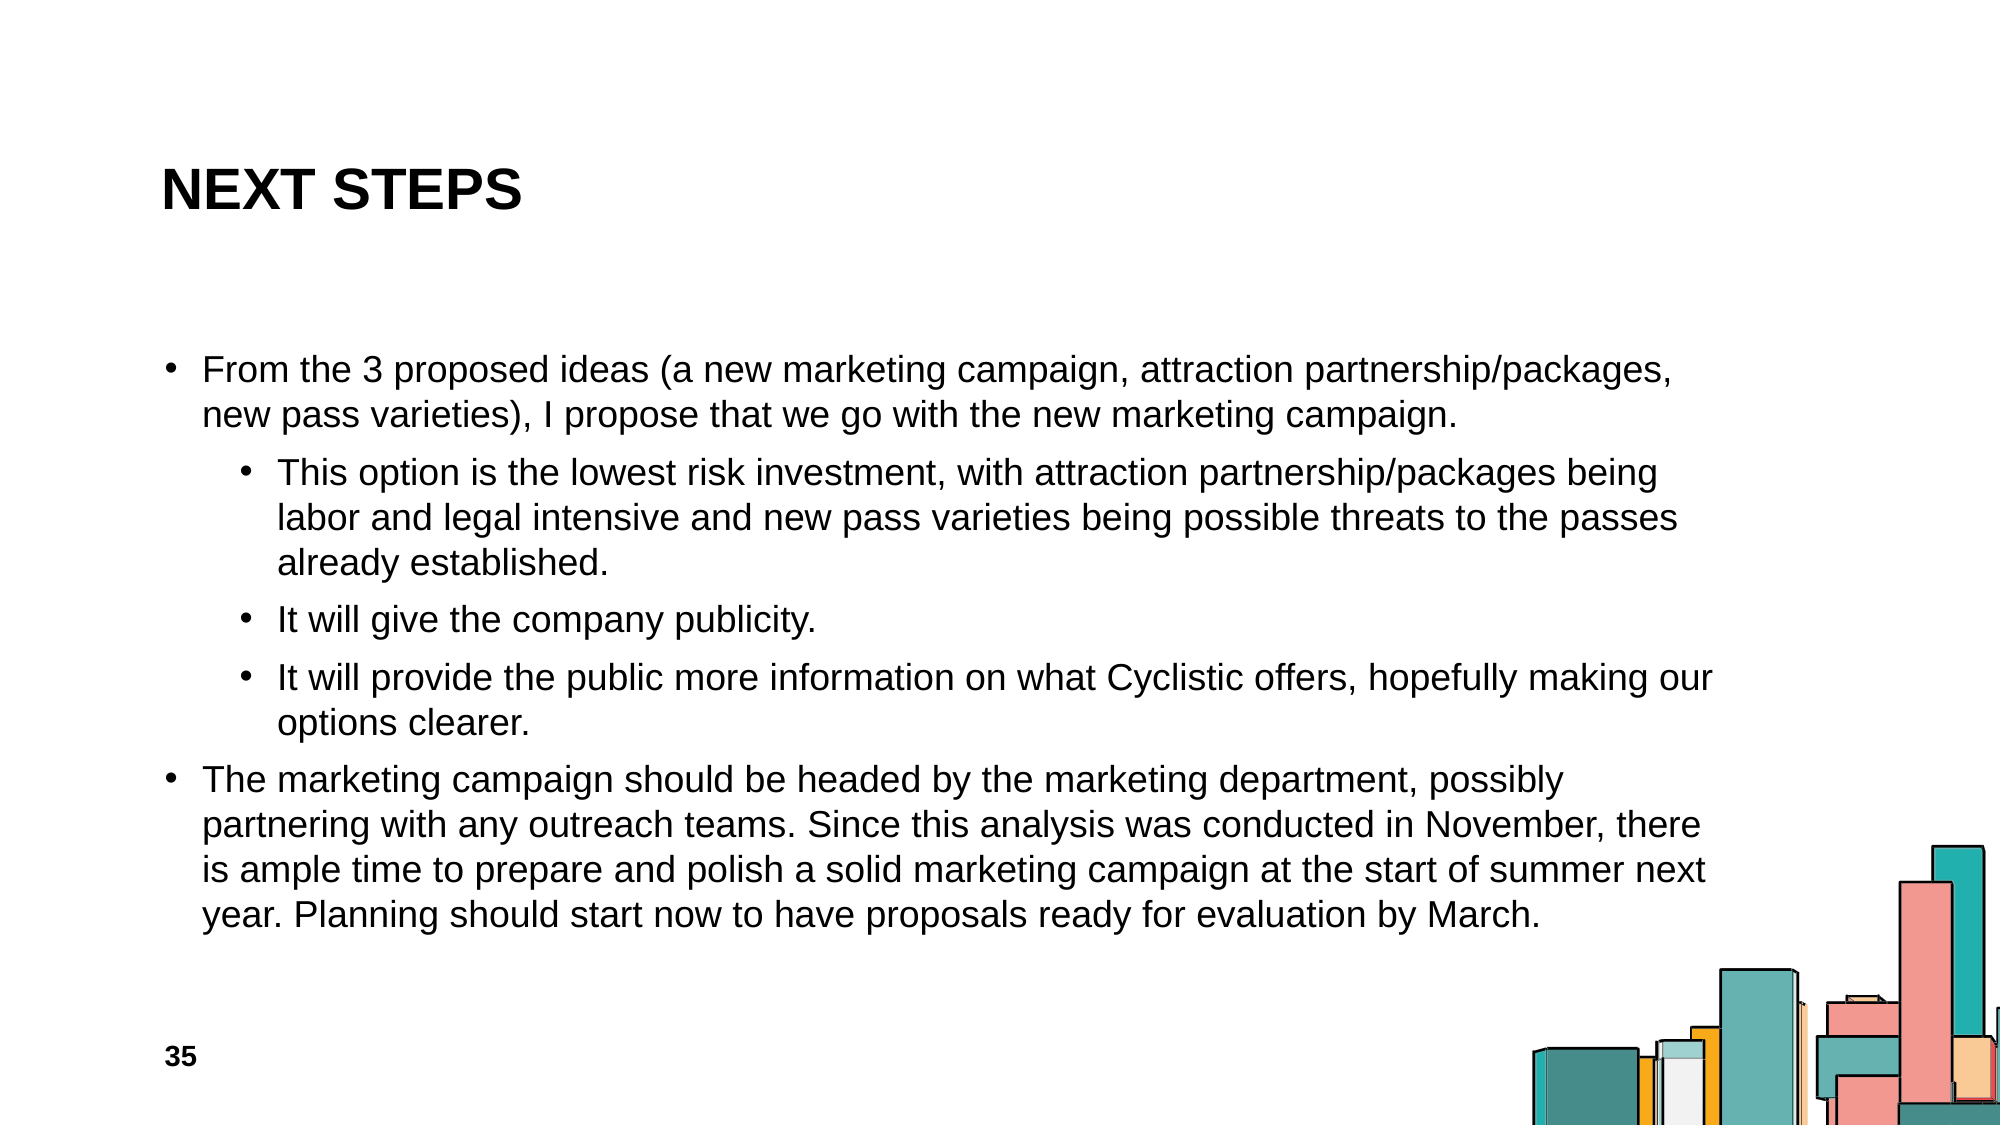

# Next Steps
From the 3 proposed ideas (a new marketing campaign, attraction partnership/packages, new pass varieties), I propose that we go with the new marketing campaign.
This option is the lowest risk investment, with attraction partnership/packages being labor and legal intensive and new pass varieties being possible threats to the passes already established.
It will give the company publicity.
It will provide the public more information on what Cyclistic offers, hopefully making our options clearer.
The marketing campaign should be headed by the marketing department, possibly partnering with any outreach teams. Since this analysis was conducted in November, there is ample time to prepare and polish a solid marketing campaign at the start of summer next year. Planning should start now to have proposals ready for evaluation by March.
35